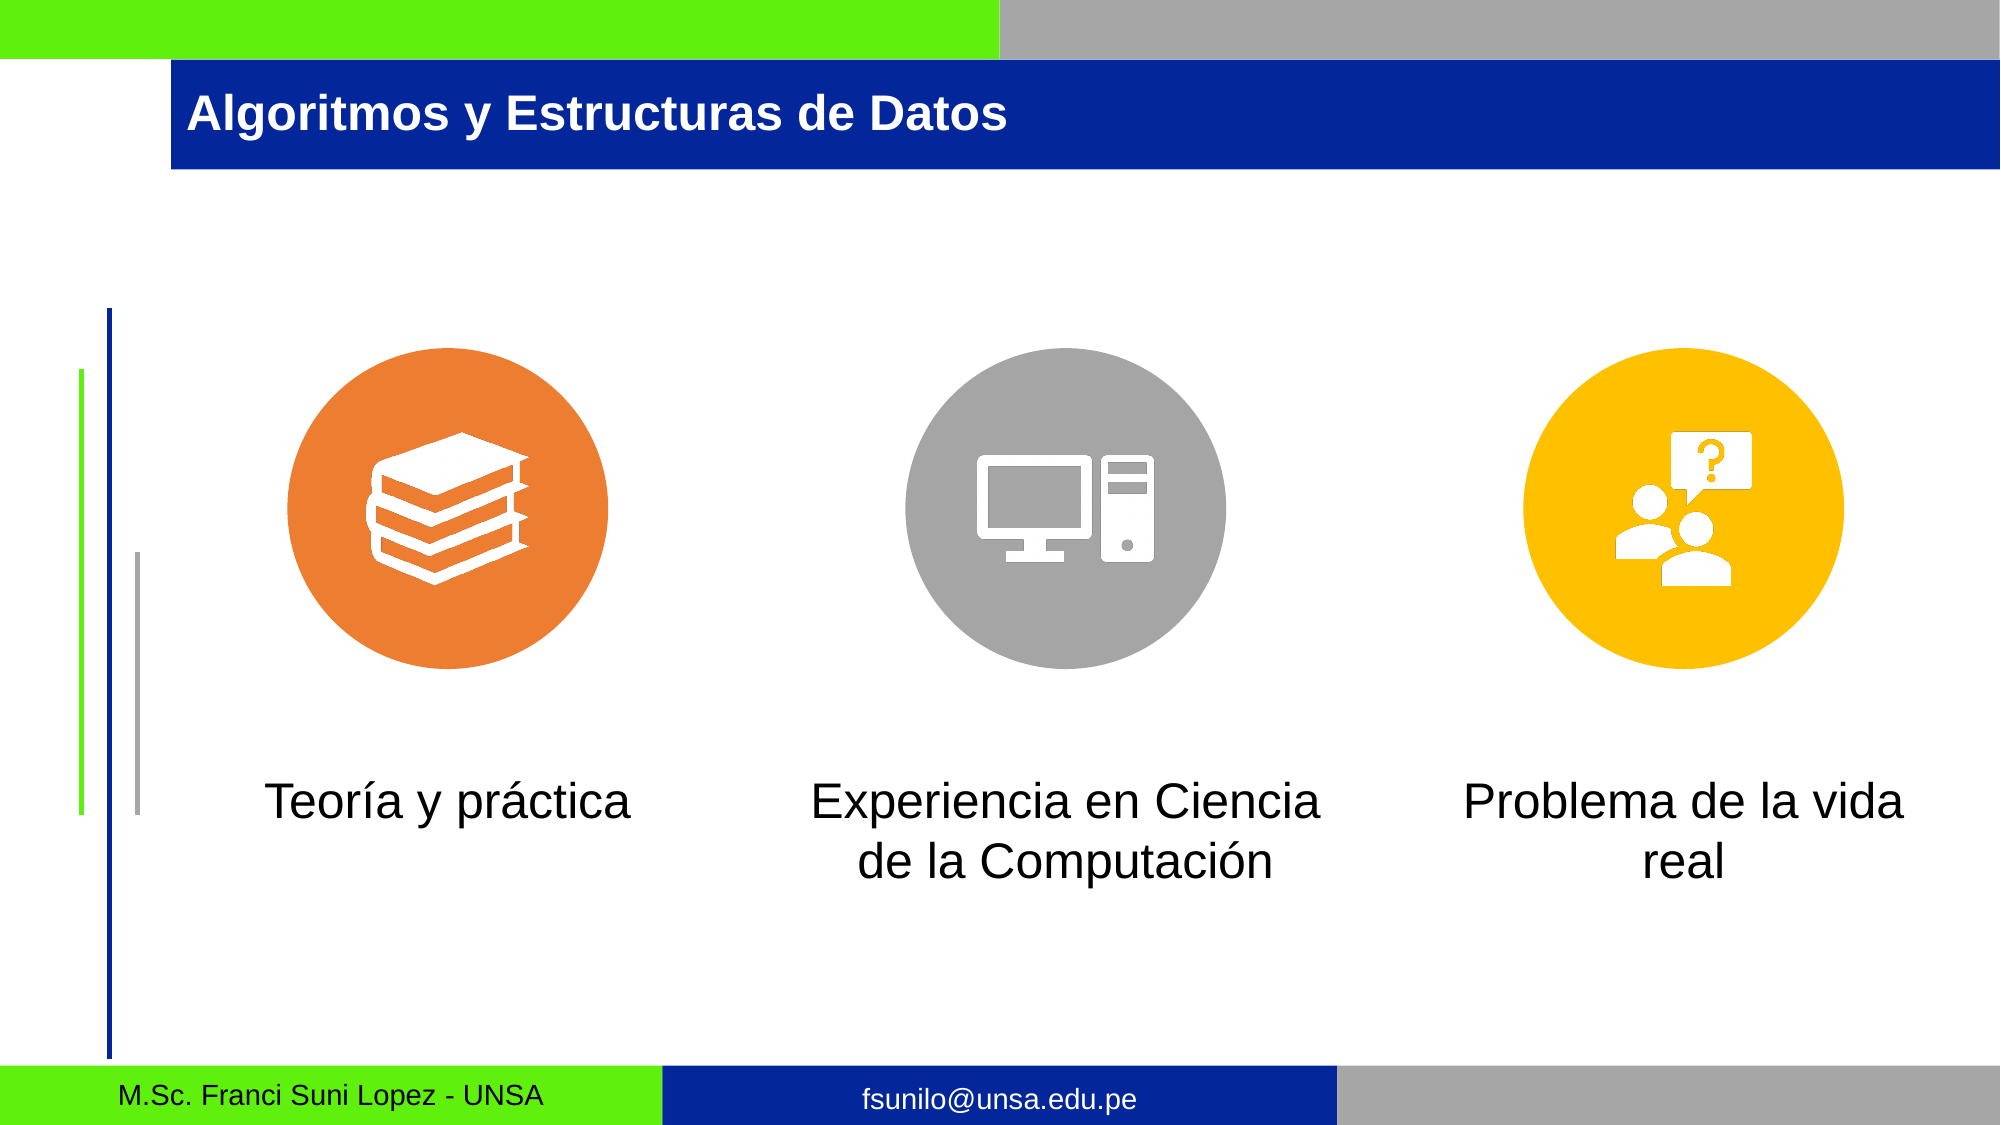

# Algoritmos y Estructuras de Datos
Teoría y práctica
Experiencia en Ciencia de la Computación
Problema de la vida real